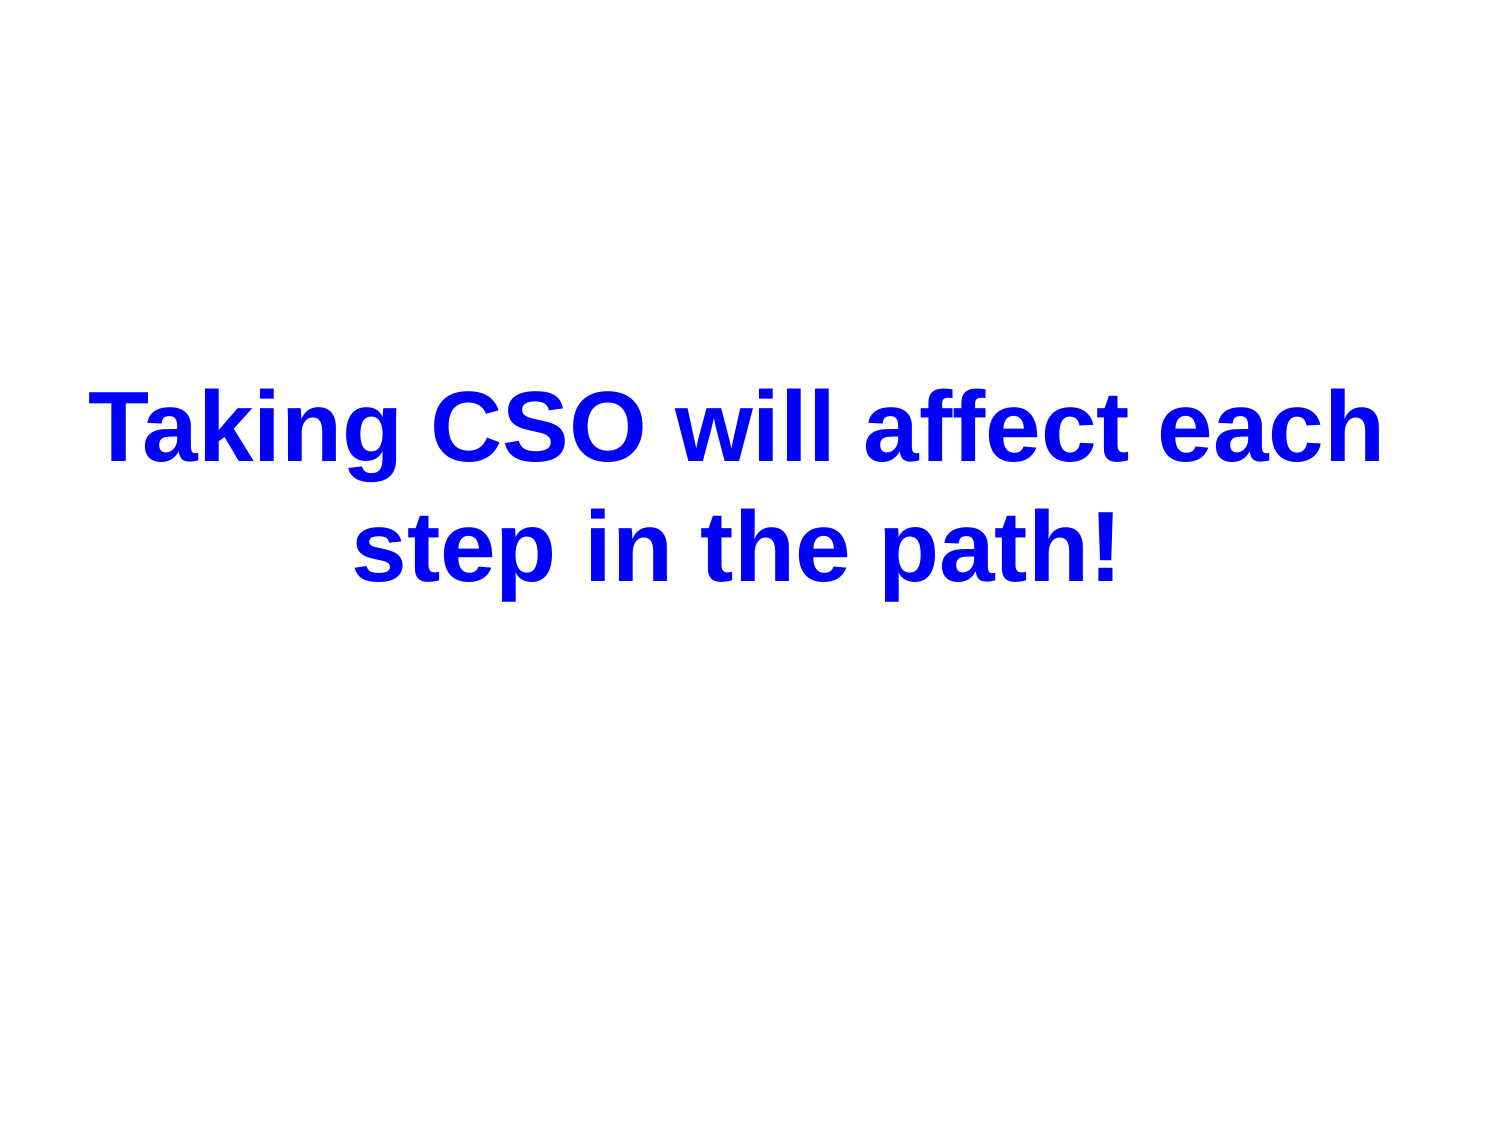

# Taking CSO will affect each step in the path!